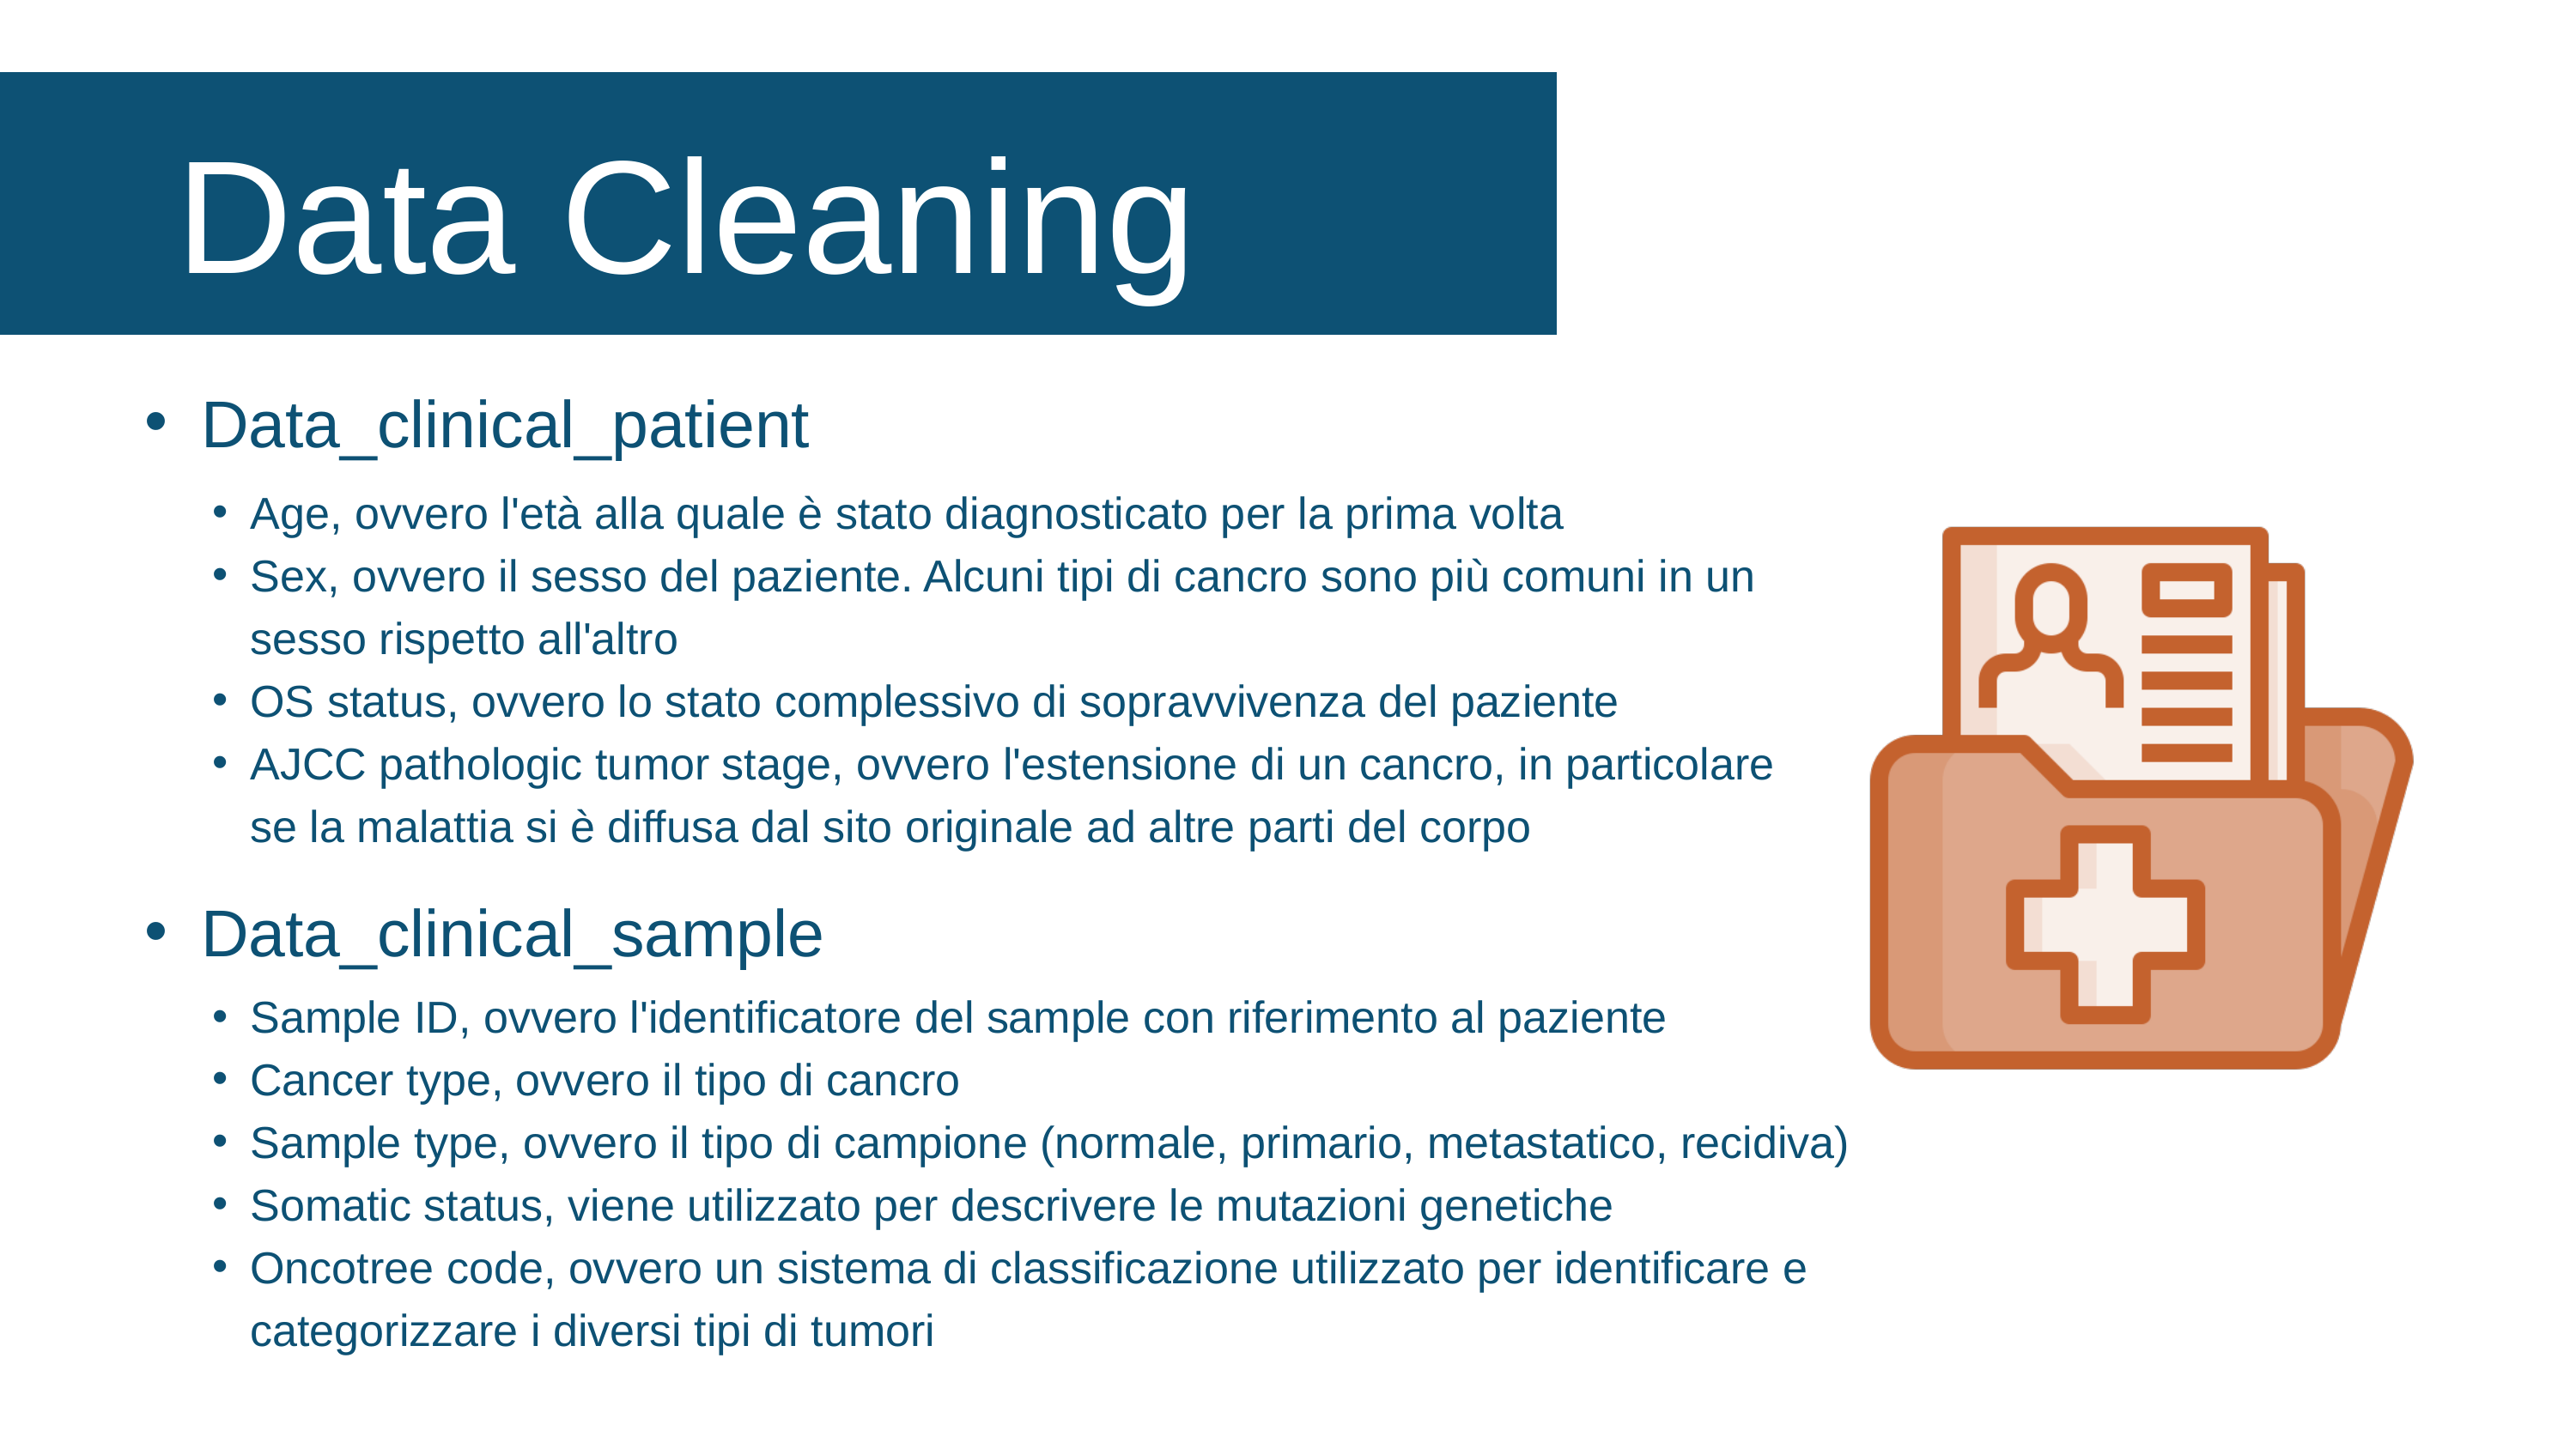

Data Cleaning
Data_clinical_patient
Age, ovvero l'età alla quale è stato diagnosticato per la prima volta
Sex, ovvero il sesso del paziente. Alcuni tipi di cancro sono più comuni in un sesso rispetto all'altro
OS status, ovvero lo stato complessivo di sopravvivenza del paziente
AJCC pathologic tumor stage, ovvero l'estensione di un cancro, in particolare se la malattia si è diffusa dal sito originale ad altre parti del corpo

Data_clinical_sample
Sample ID, ovvero l'identificatore del sample con riferimento al paziente
Cancer type, ovvero il tipo di cancro
Sample type, ovvero il tipo di campione (normale, primario, metastatico, recidiva)
Somatic status, viene utilizzato per descrivere le mutazioni genetiche
Oncotree code, ovvero un sistema di classificazione utilizzato per identificare e categorizzare i diversi tipi di tumori